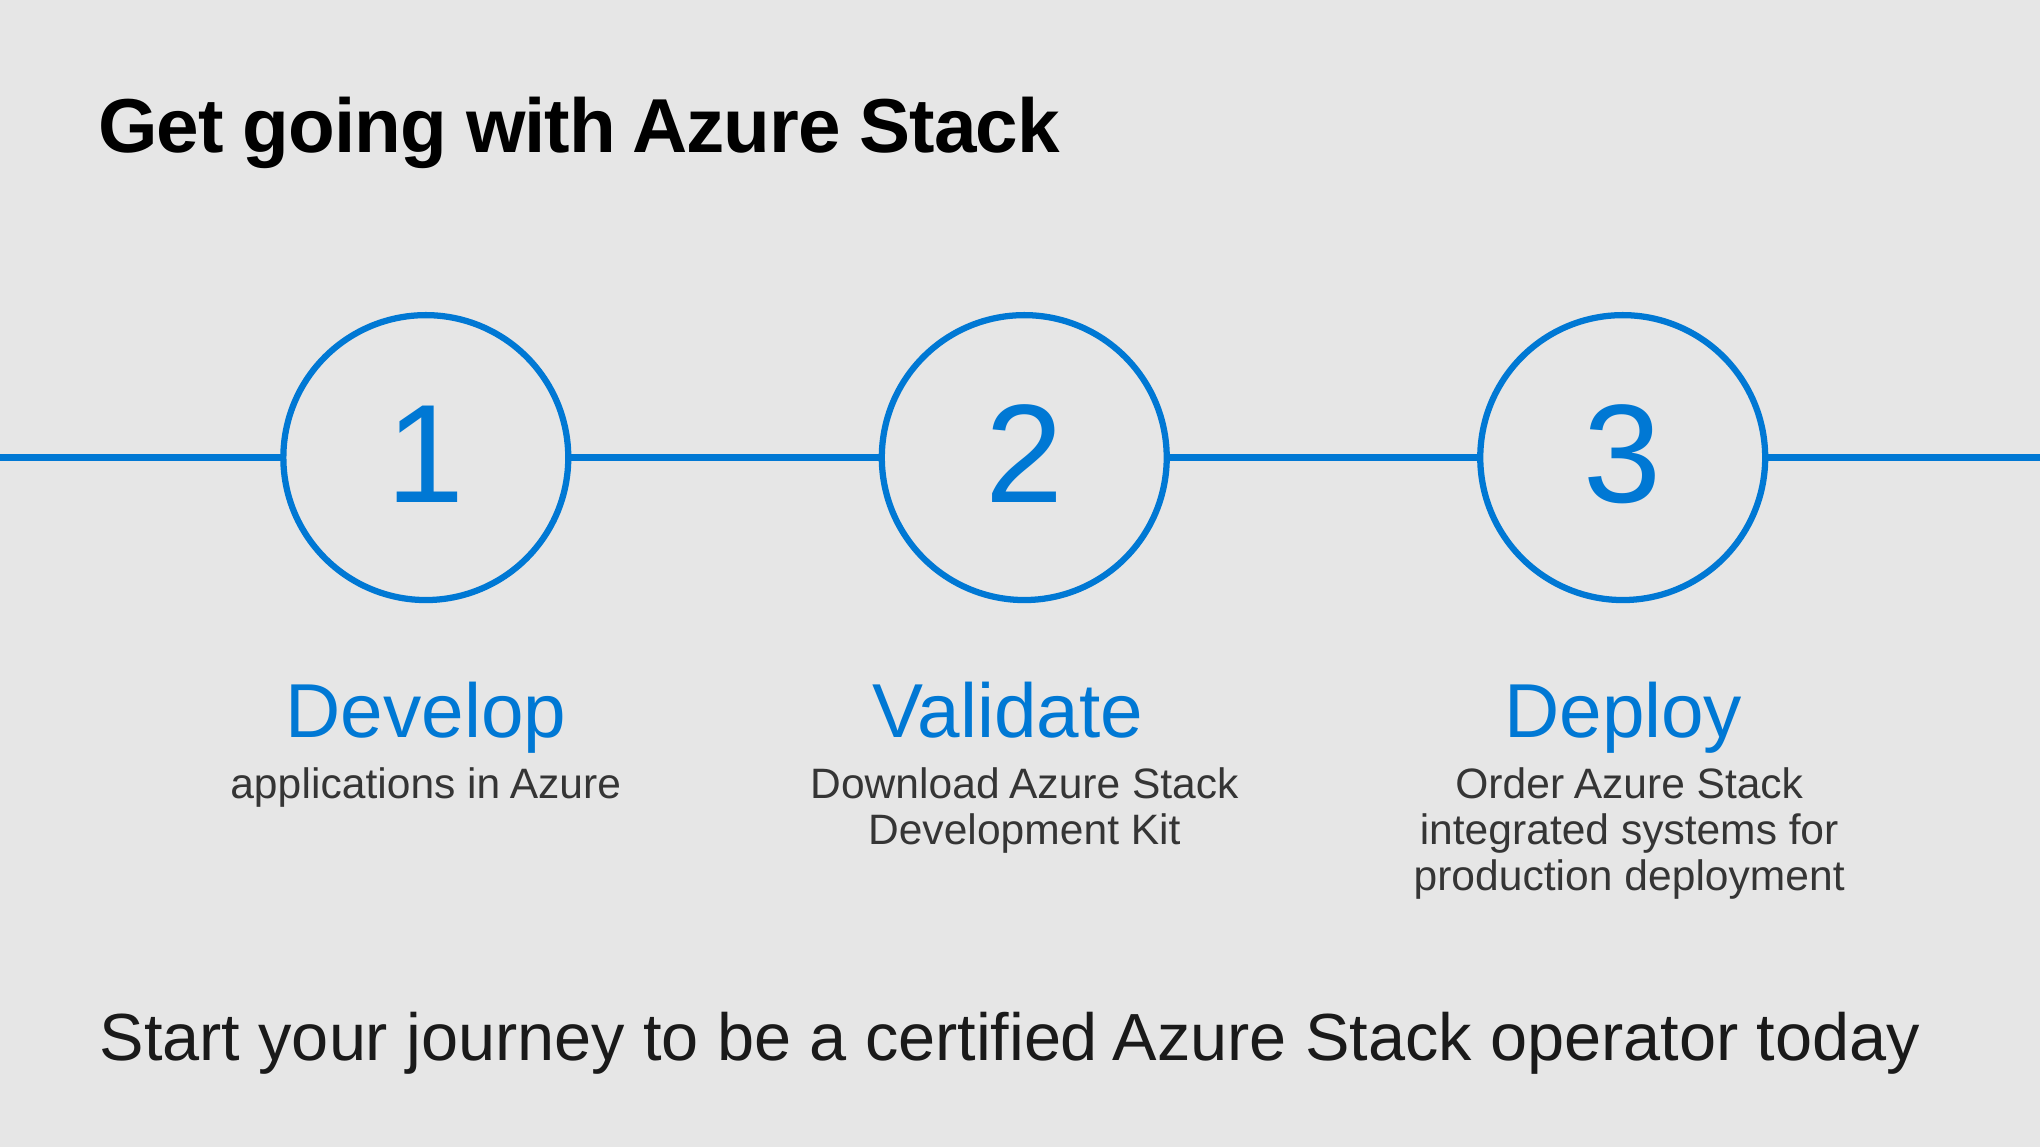

# Get going with Azure Stack
1
2
3
Develop
applications in Azure
Validate
Download Azure Stack Development Kit
Deploy
Order Azure Stack integrated systems for production deployment
Start your journey to be a certified Azure Stack operator today